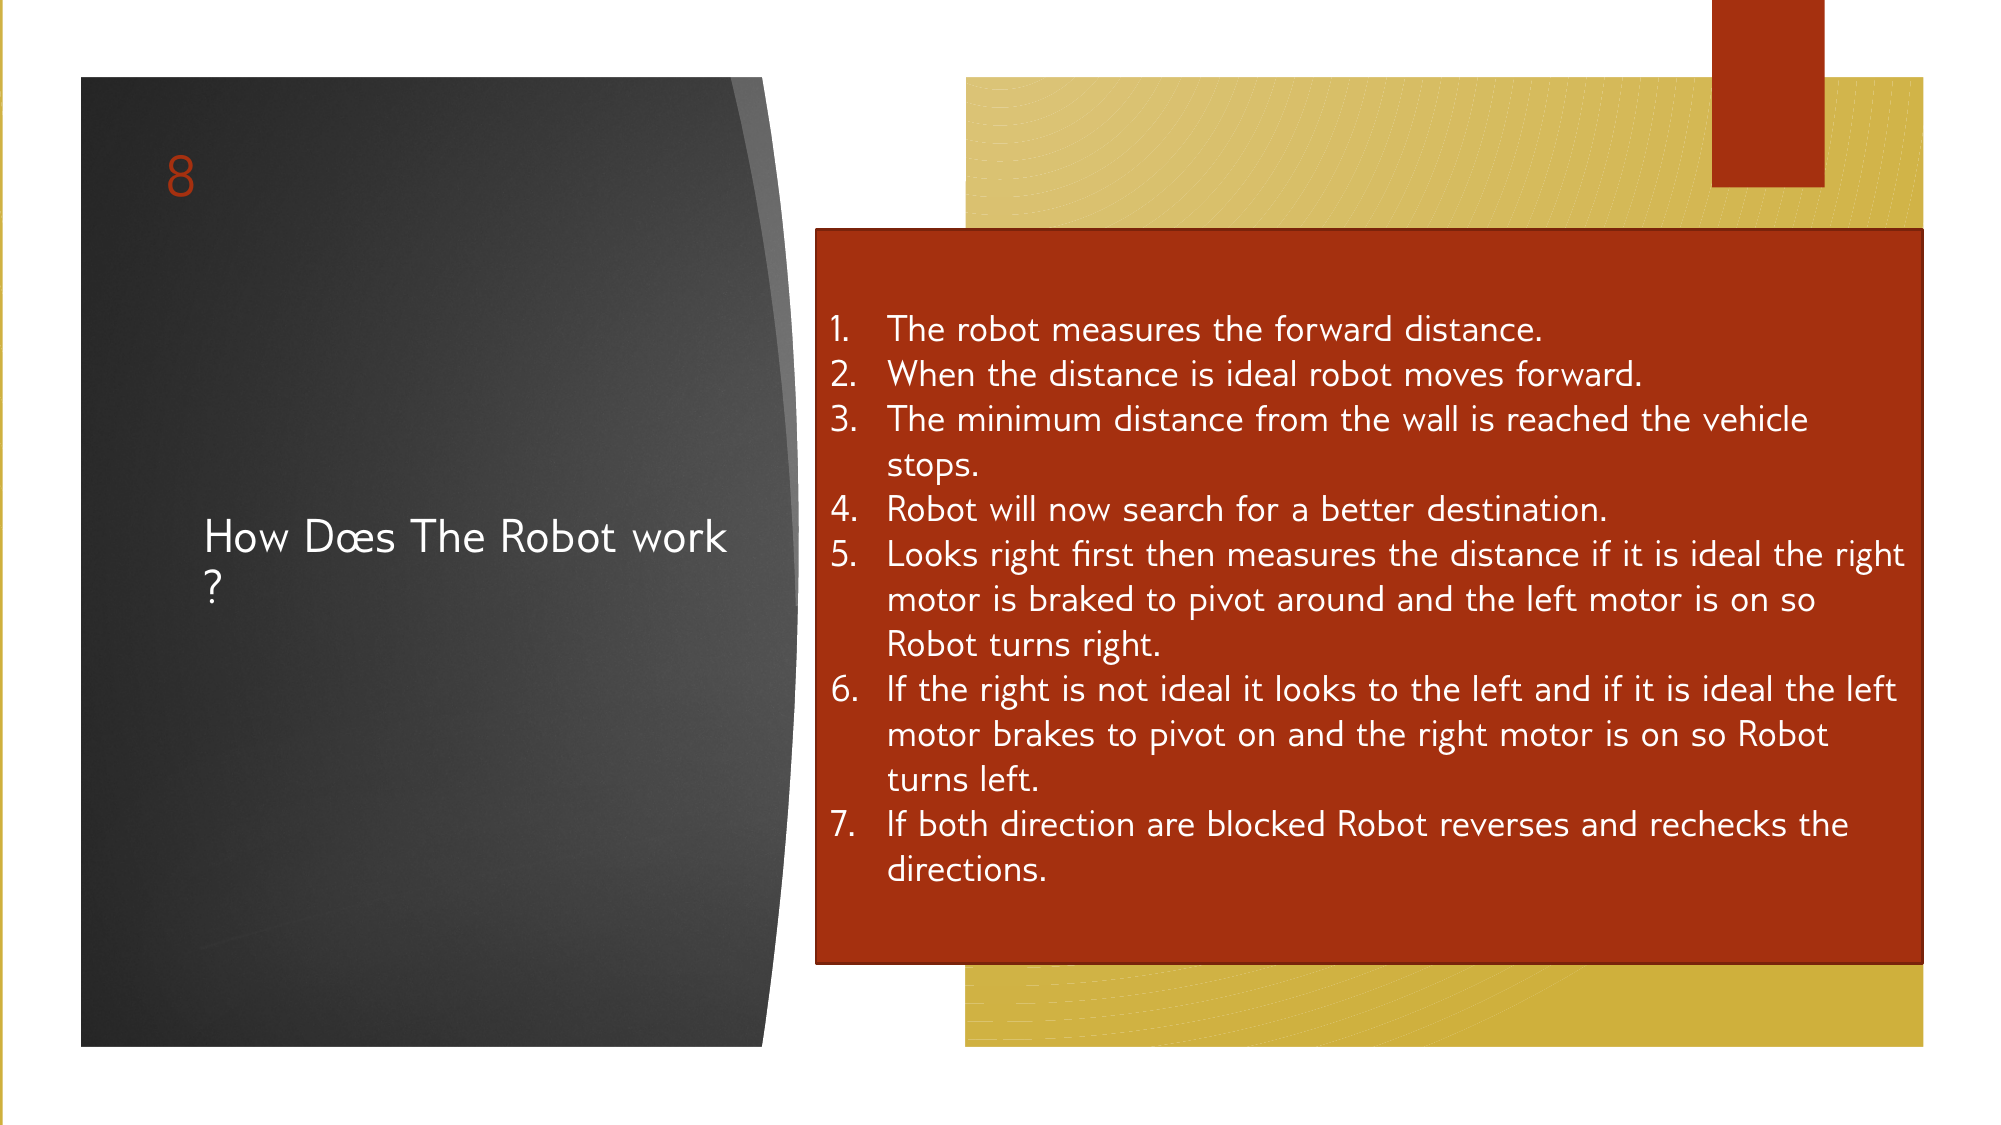

8
The robot measures the forward distance.
When the distance is ideal robot moves forward.
The minimum distance from the wall is reached the vehicle stops.
Robot will now search for a better destination.
Looks right first then measures the distance if it is ideal the right motor is braked to pivot around and the left motor is on so Robot turns right.
If the right is not ideal it looks to the left and if it is ideal the left motor brakes to pivot on and the right motor is on so Robot turns left.
If both direction are blocked Robot reverses and rechecks the directions.
# How Does The Robot work ?